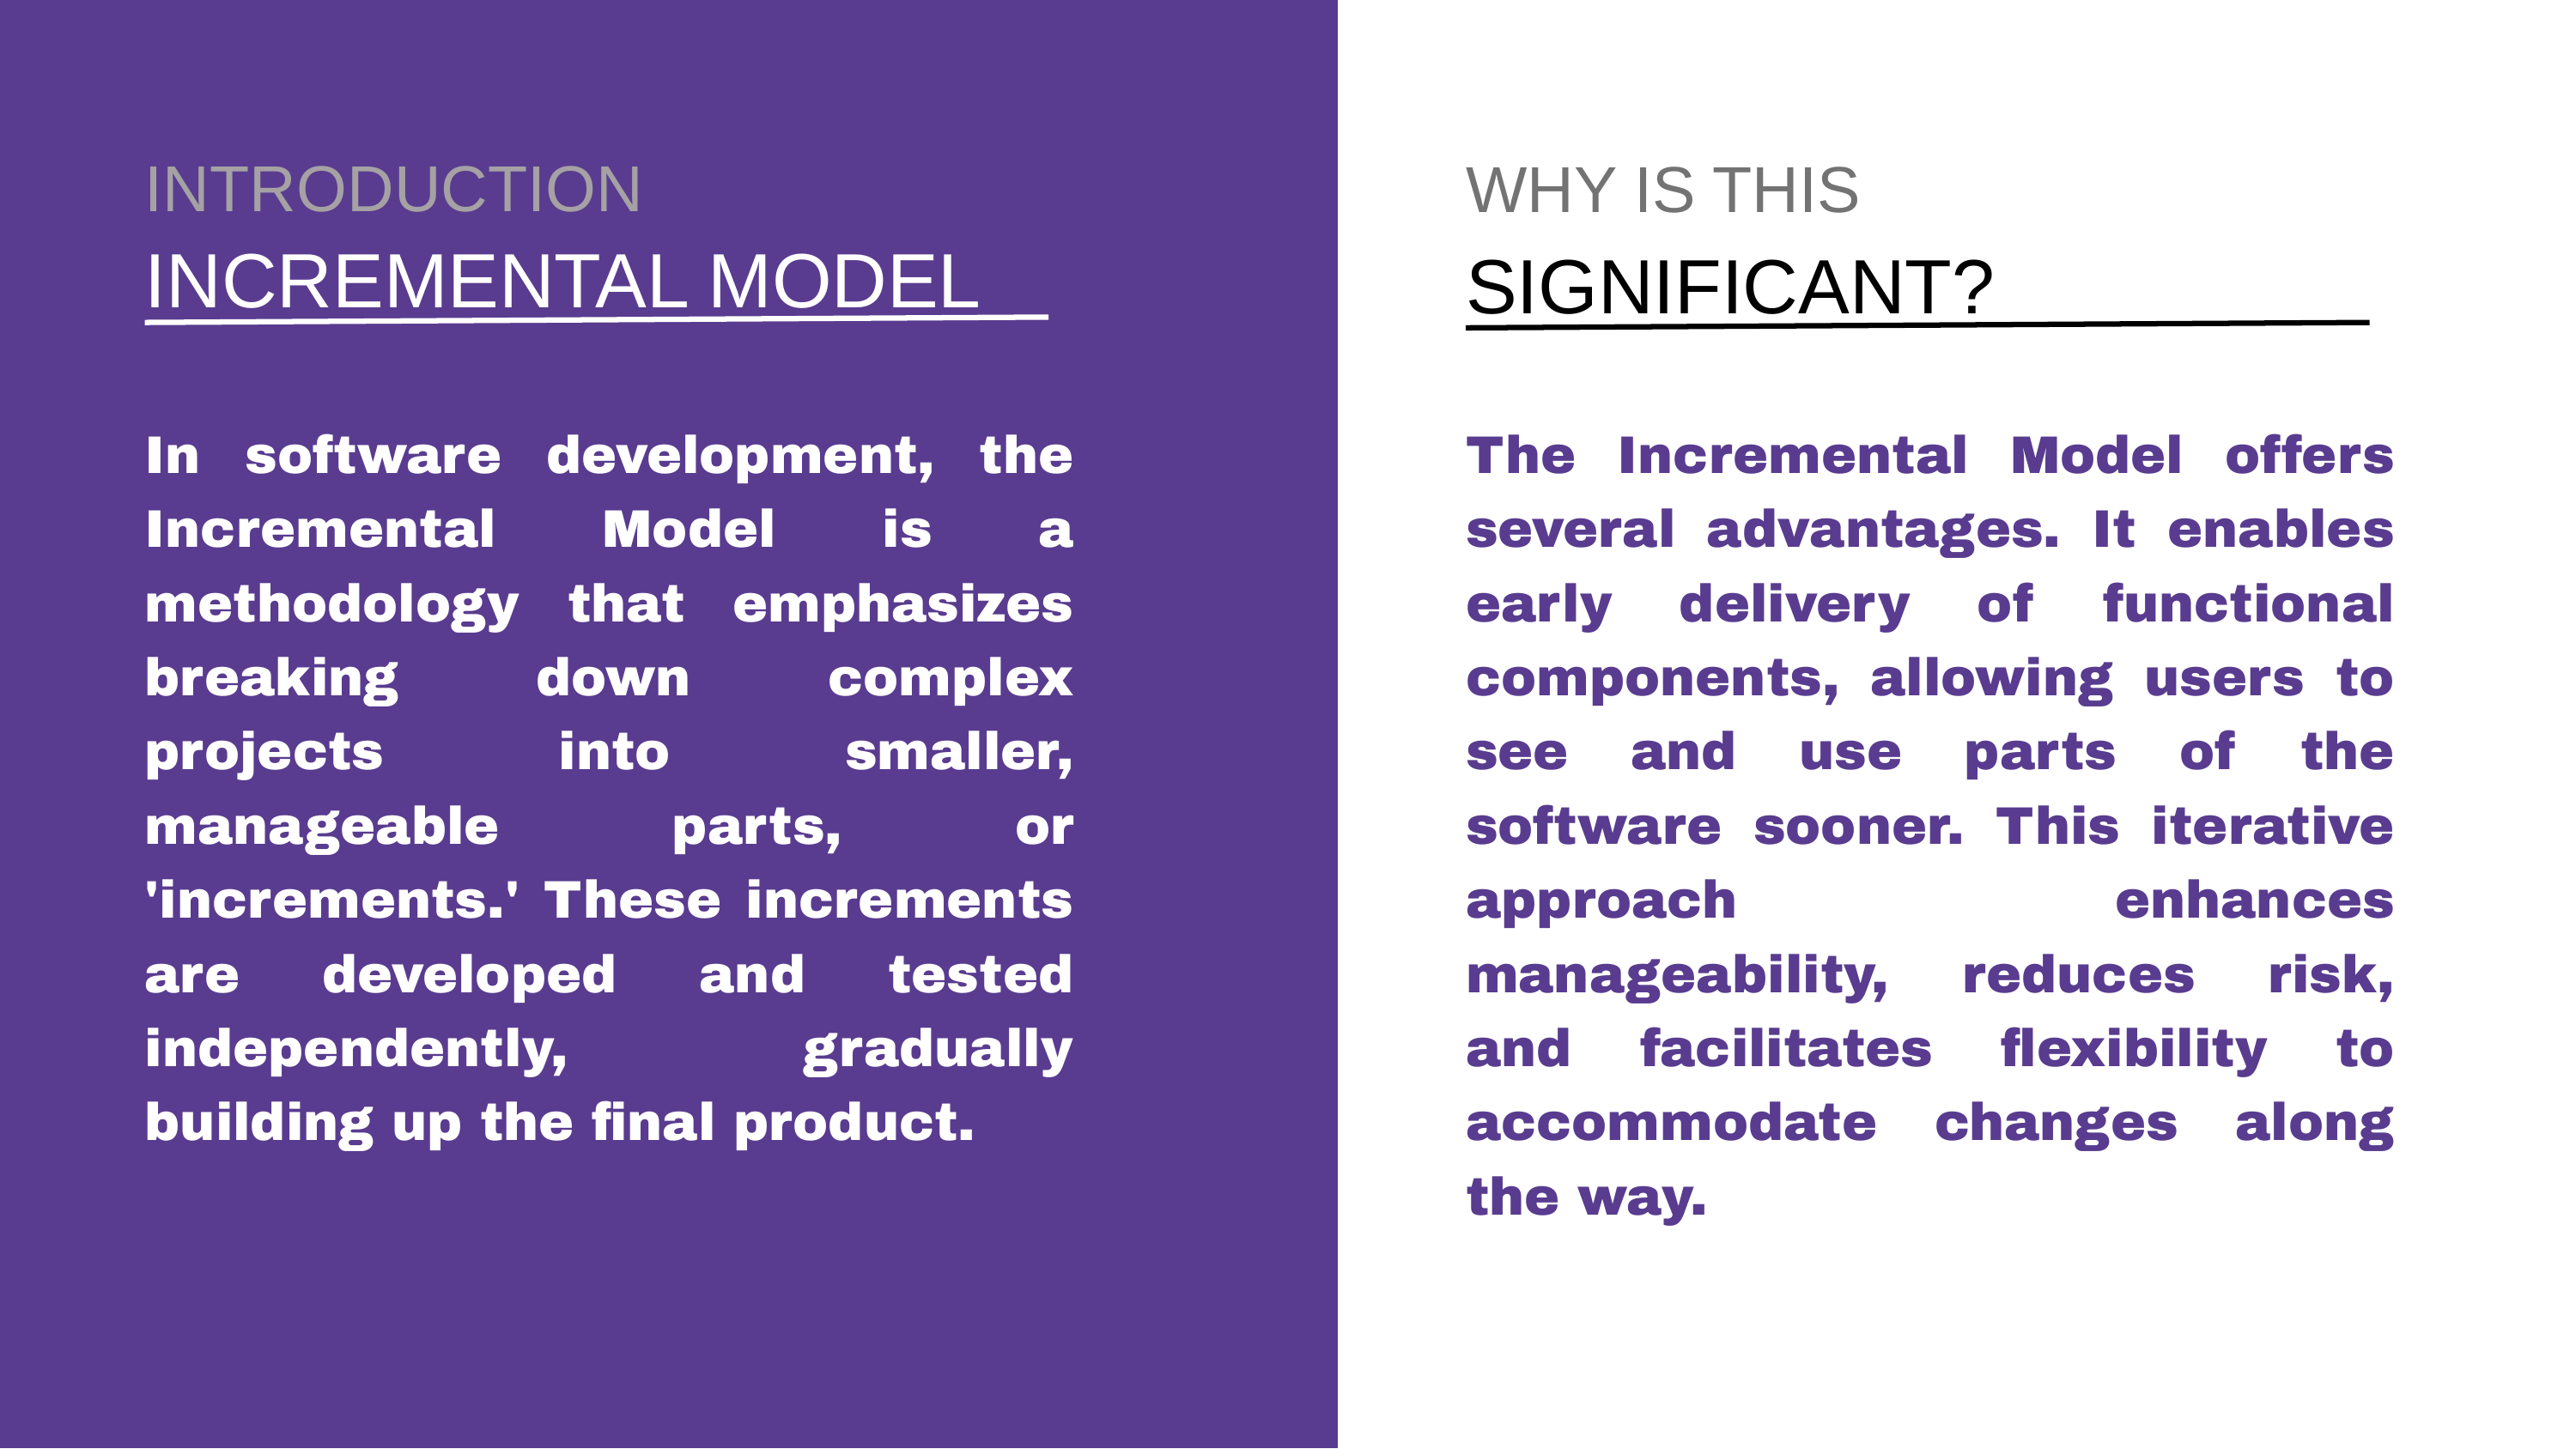

INTRODUCTION
WHY IS THIS
INCREMENTAL MODEL
SIGNIFICANT?

In software development, the Incremental Model is a methodology that emphasizes breaking down complex projects into smaller, manageable parts, or 'increments.' These increments are developed and tested independently, gradually building up the final product.
The Incremental Model offers several advantages. It enables early delivery of functional components, allowing users to see and use parts of the software sooner. This iterative approach enhances manageability, reduces risk, and facilitates flexibility to accommodate changes along the way.